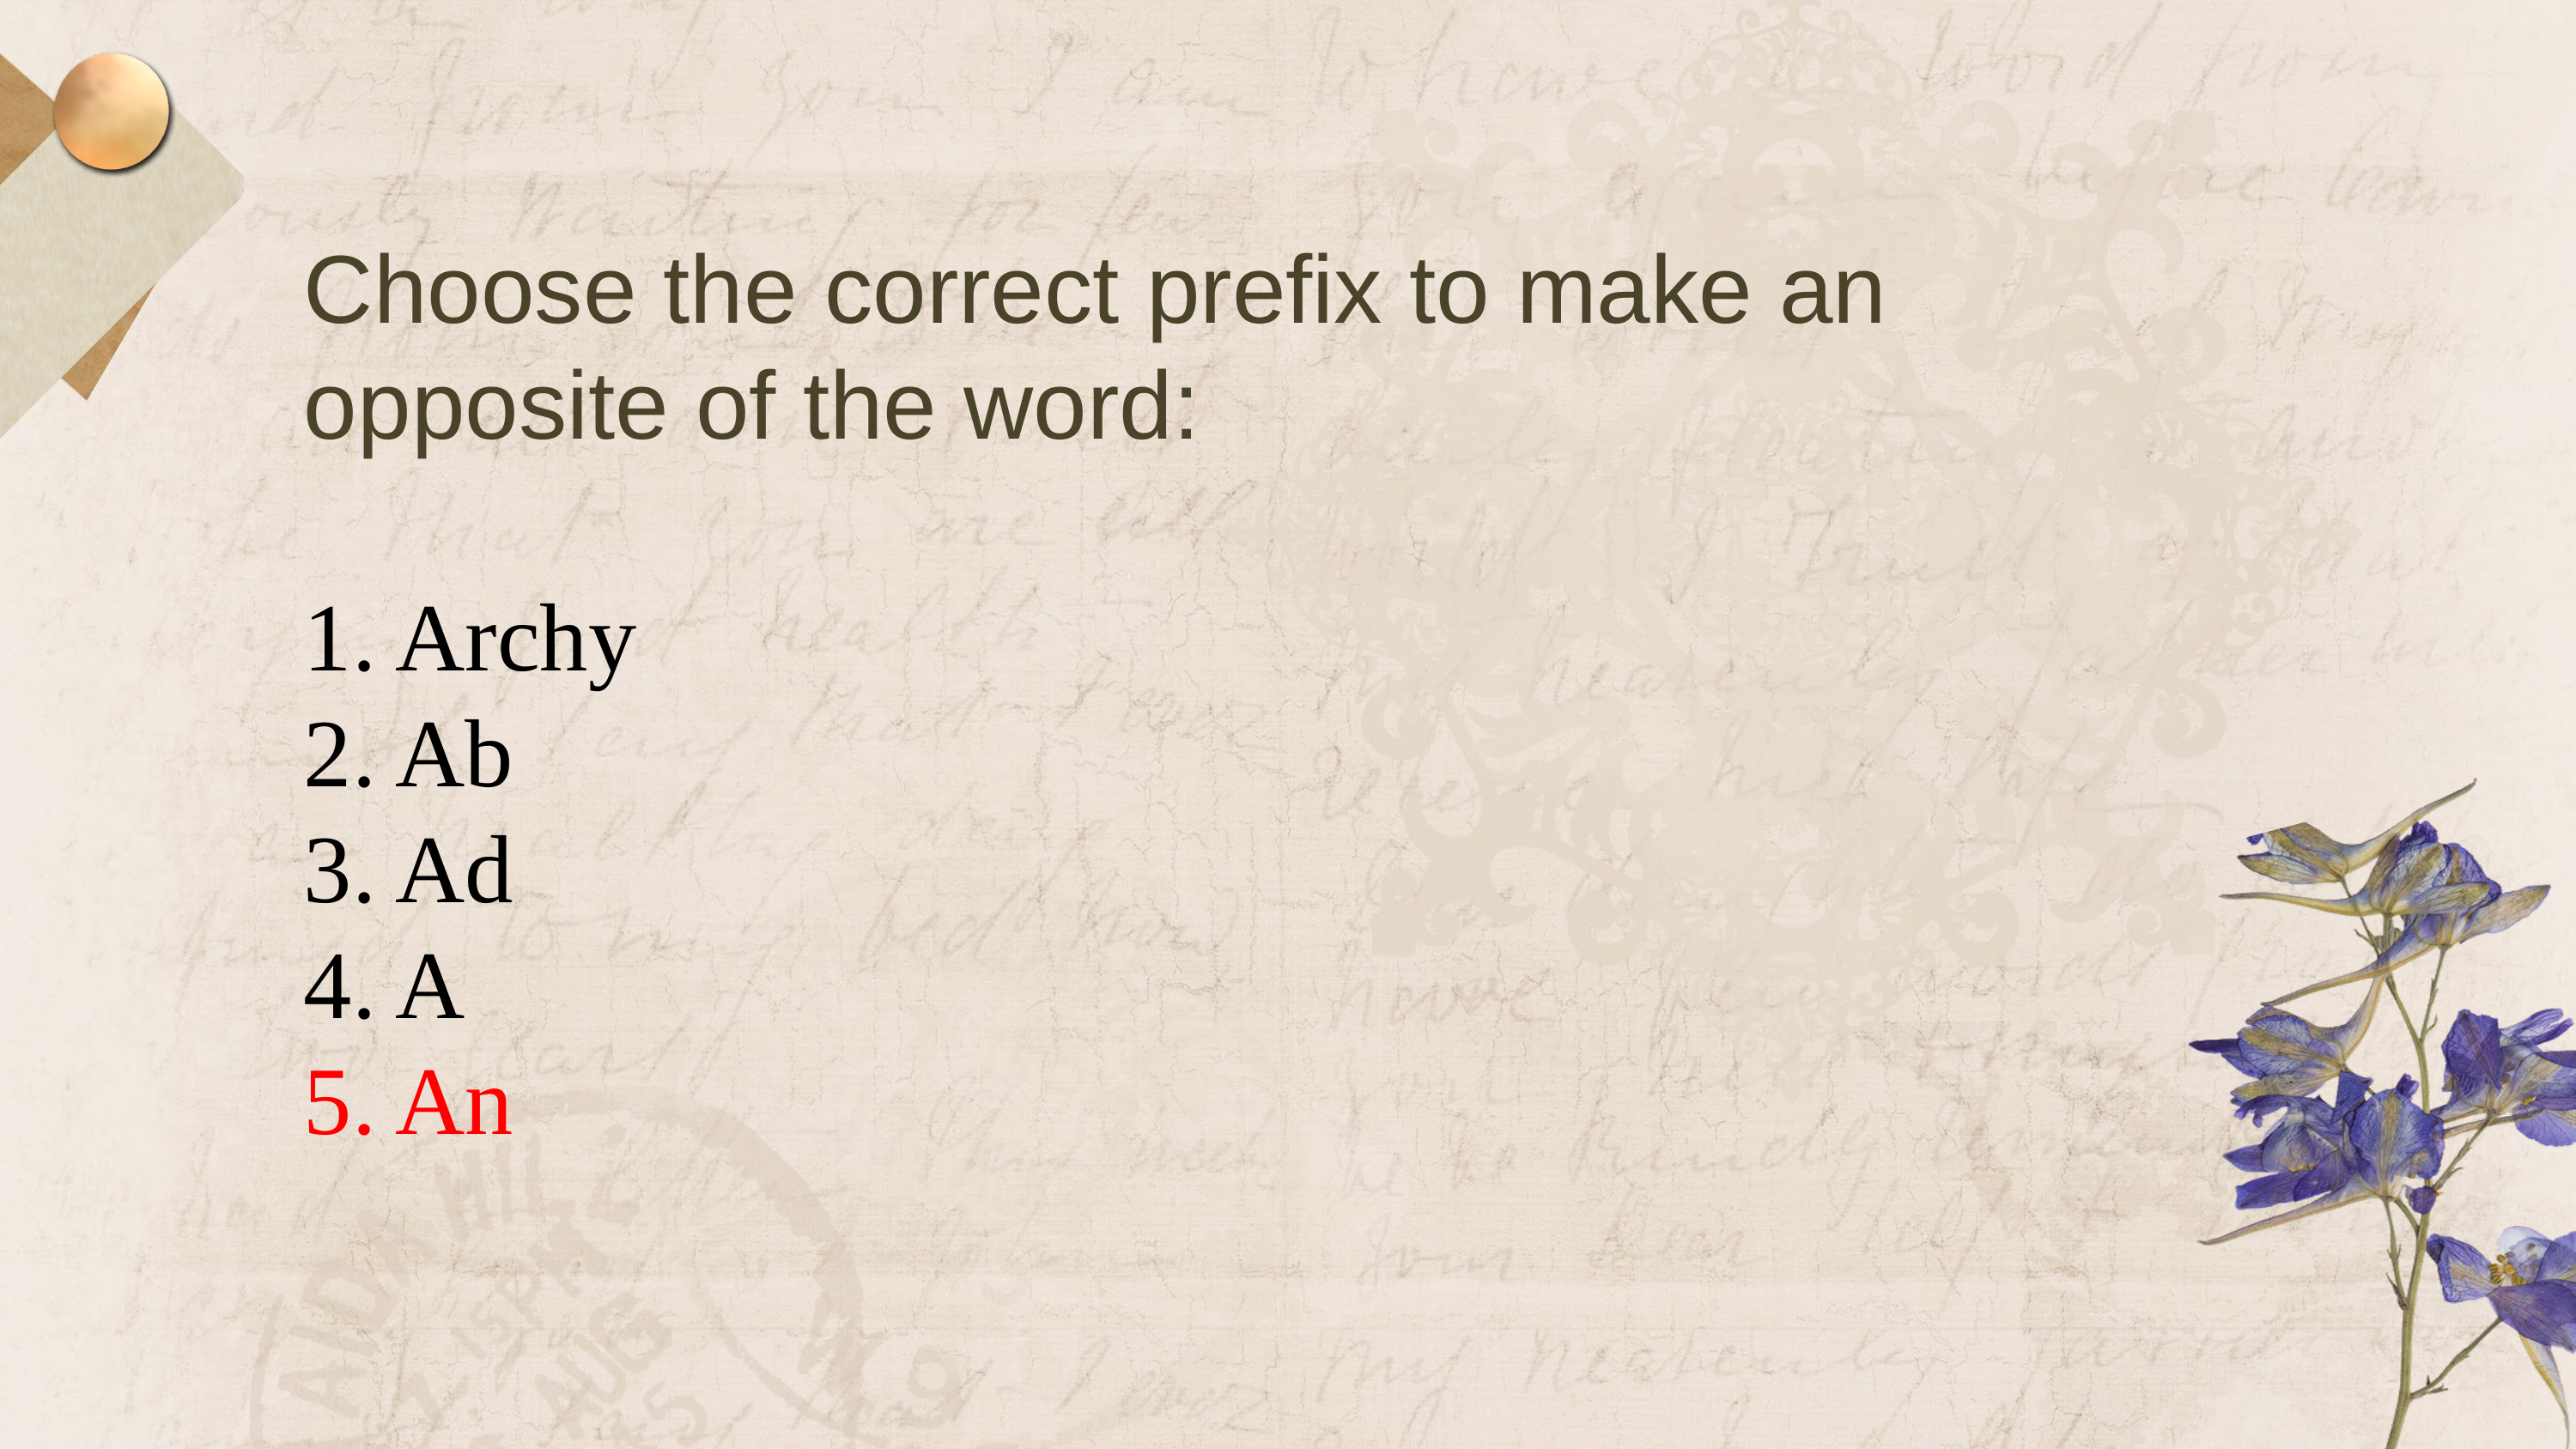

Choose the correct prefix to make an opposite of the word:

1. Archy
2. Ab
3. Ad
4. A
5. An